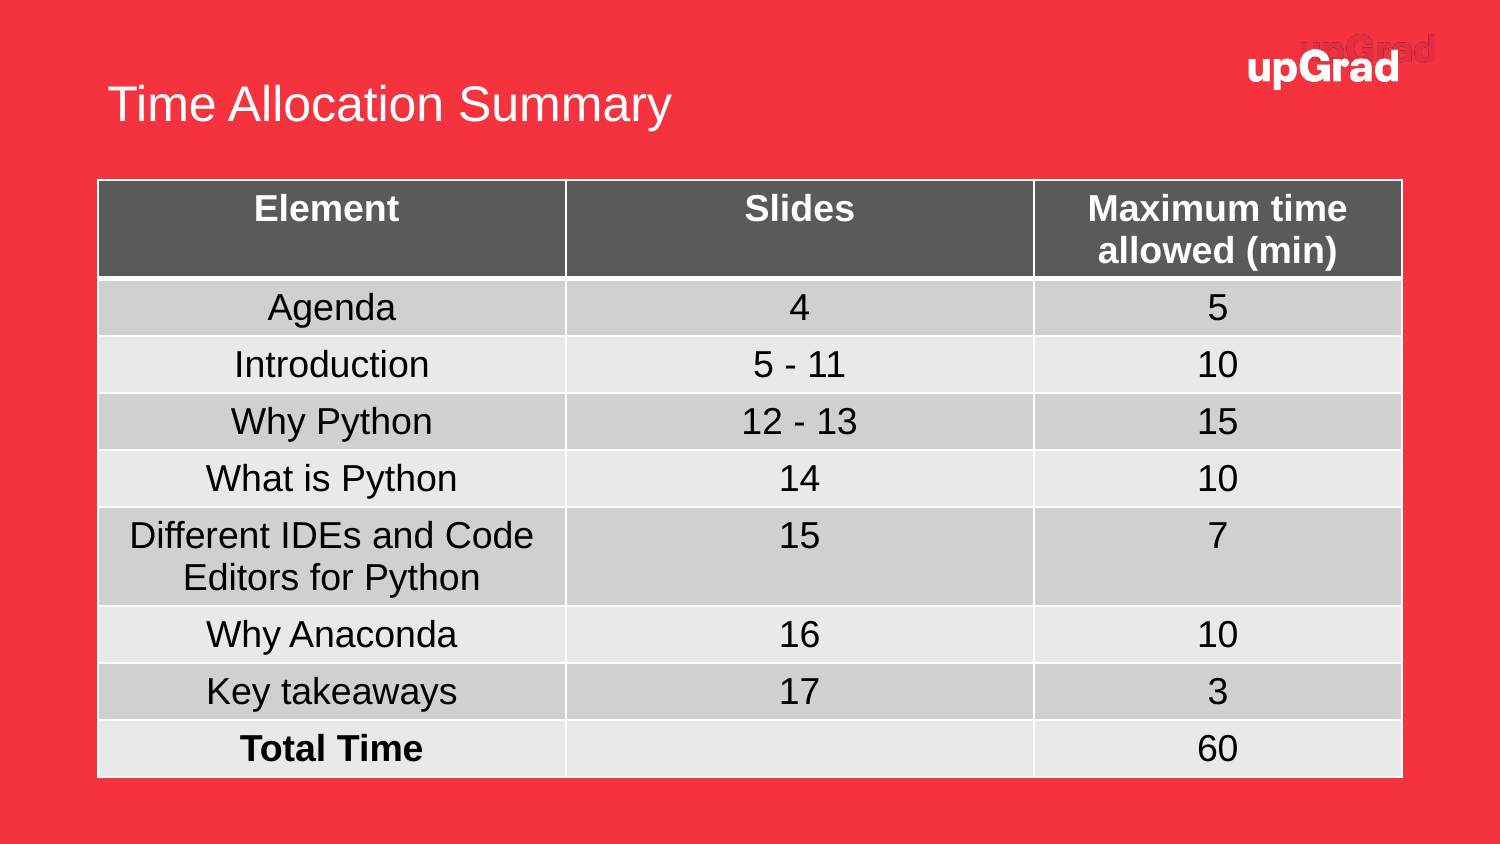

Time Allocation Summary

| Element | Slides | Maximum time allowed (min) |
| --- | --- | --- |
| Agenda | 4 | 5 |
| Introduction | 5 - 11 | 10 |
| Why Python | 12 - 13 | 15 |
| What is Python | 14 | 10 |
| Different IDEs and Code Editors for Python | 15 | 7 |
| Why Anaconda | 16 | 10 |
| Key takeaways | 17 | 3 |
| Total Time |  | 60 |